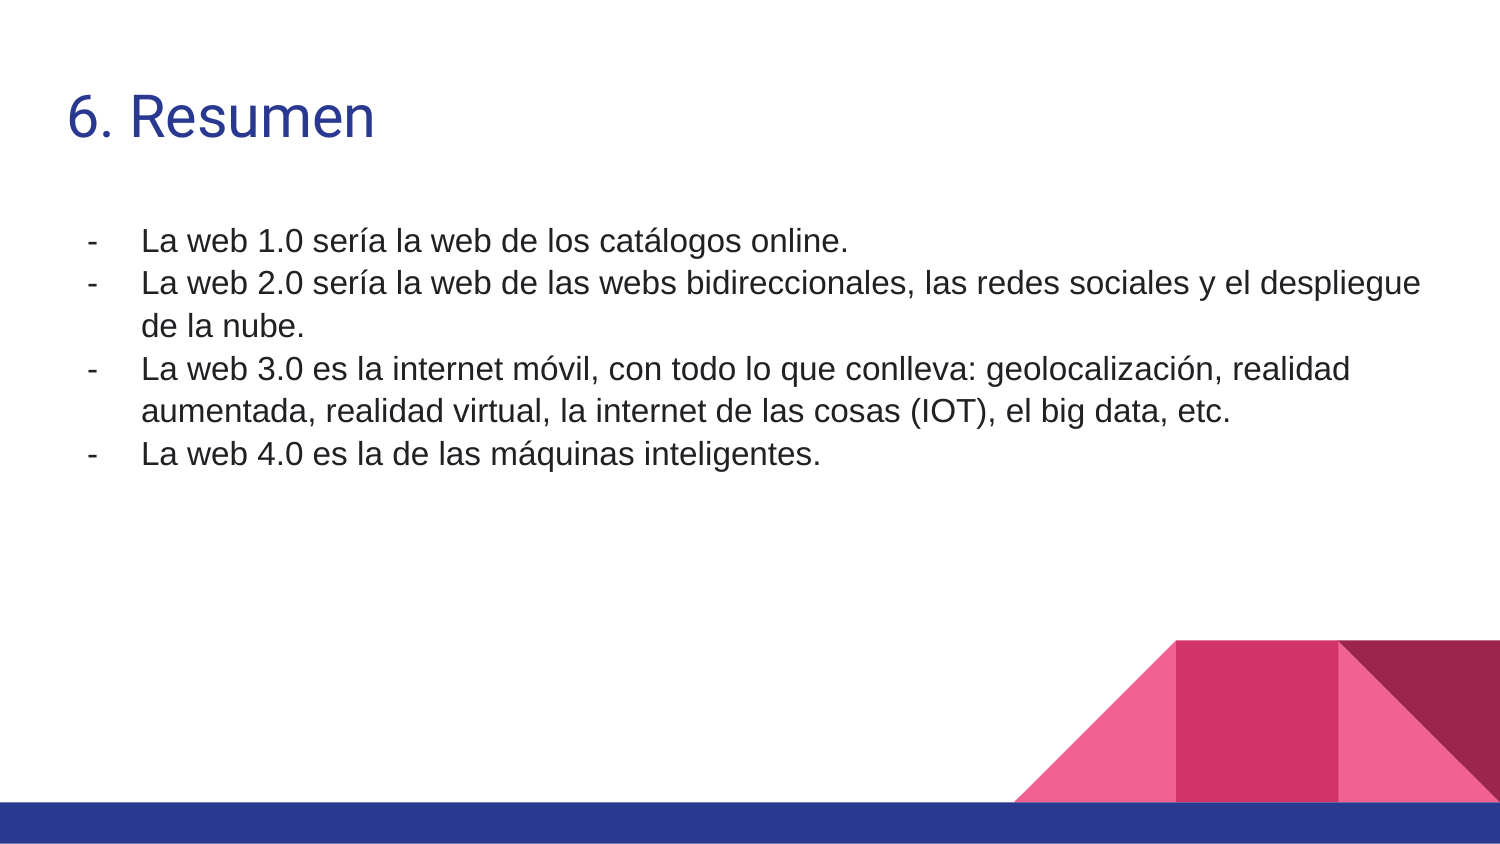

# 6. Resumen
La web 1.0 sería la web de los catálogos online.
La web 2.0 sería la web de las webs bidireccionales, las redes sociales y el despliegue de la nube.
La web 3.0 es la internet móvil, con todo lo que conlleva: geolocalización, realidad aumentada, realidad virtual, la internet de las cosas (IOT), el big data, etc.
La web 4.0 es la de las máquinas inteligentes.